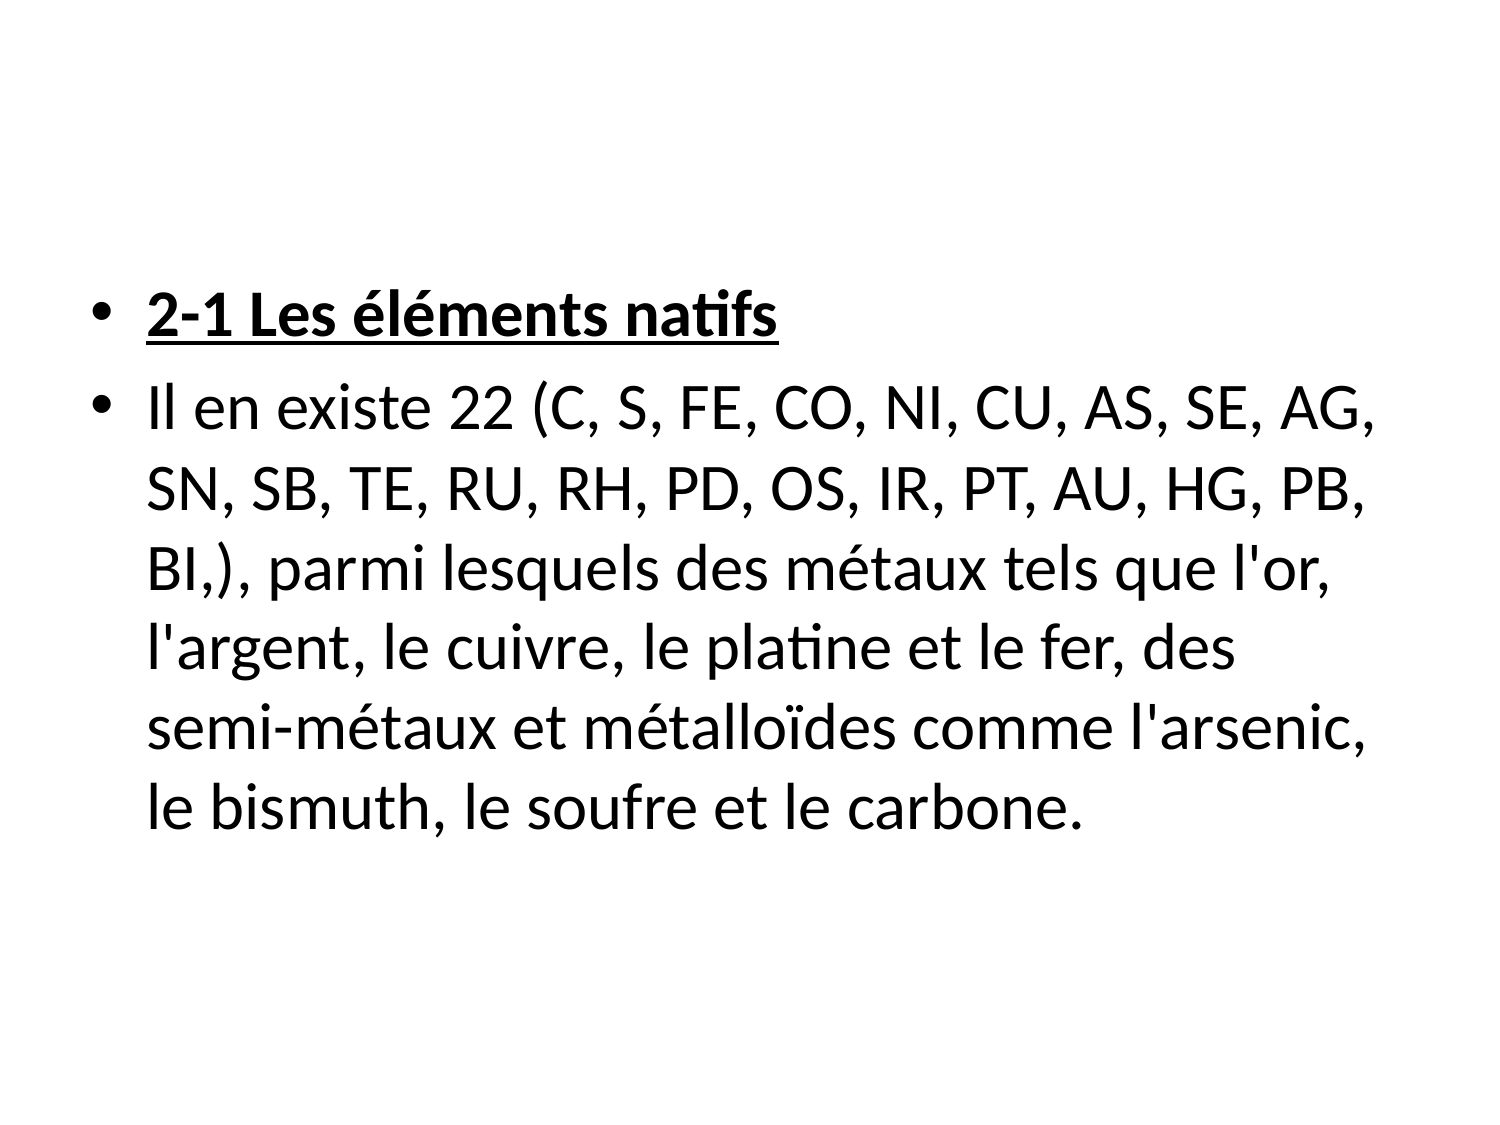

2-1 Les éléments natifs
Il en existe 22 (C, S, FE, CO, NI, CU, AS, SE, AG, SN, SB, TE, RU, RH, PD, OS, IR, PT, AU, HG, PB, BI,), parmi lesquels des métaux tels que l'or, l'argent, le cuivre, le platine et le fer, des  semi-métaux et métalloïdes comme l'arsenic, le bismuth, le soufre et le carbone.